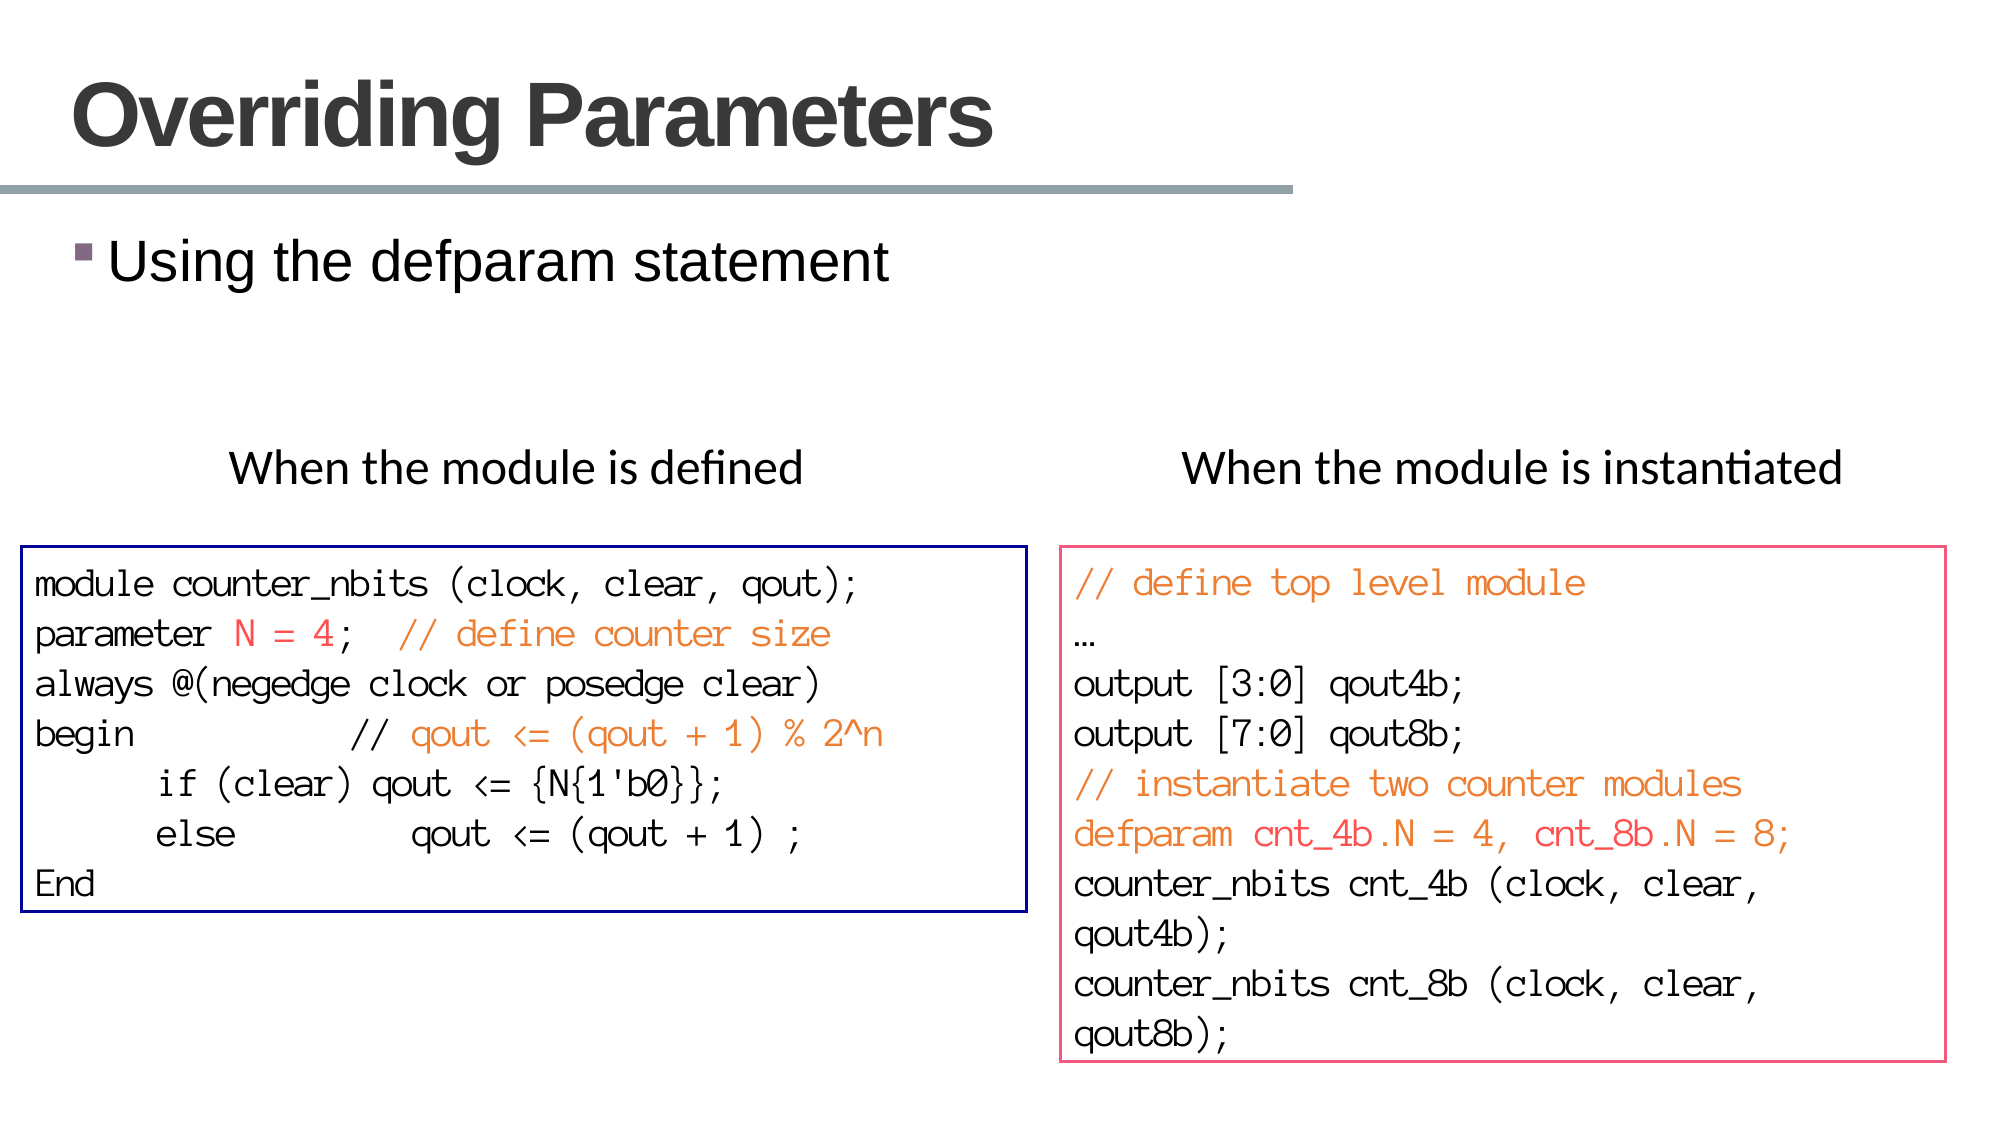

# Overriding Parameters
Using the defparam statement
When the module is defined
When the module is instantiated
module counter_nbits (clock, clear, qout);
parameter N = 4;  // define counter size
always @(negedge clock or posedge clear)
begin           // qout <= (qout + 1) % 2^n
      if (clear) qout <= {N{1'b0}};
      else         qout <= (qout + 1) ;
End
// define top level module
…
output [3:0] qout4b;
output [7:0] qout8b;
// instantiate two counter modules
defparam cnt_4b.N = 4, cnt_8b.N = 8;
counter_nbits cnt_4b (clock, clear, qout4b);
counter_nbits cnt_8b (clock, clear, qout8b);